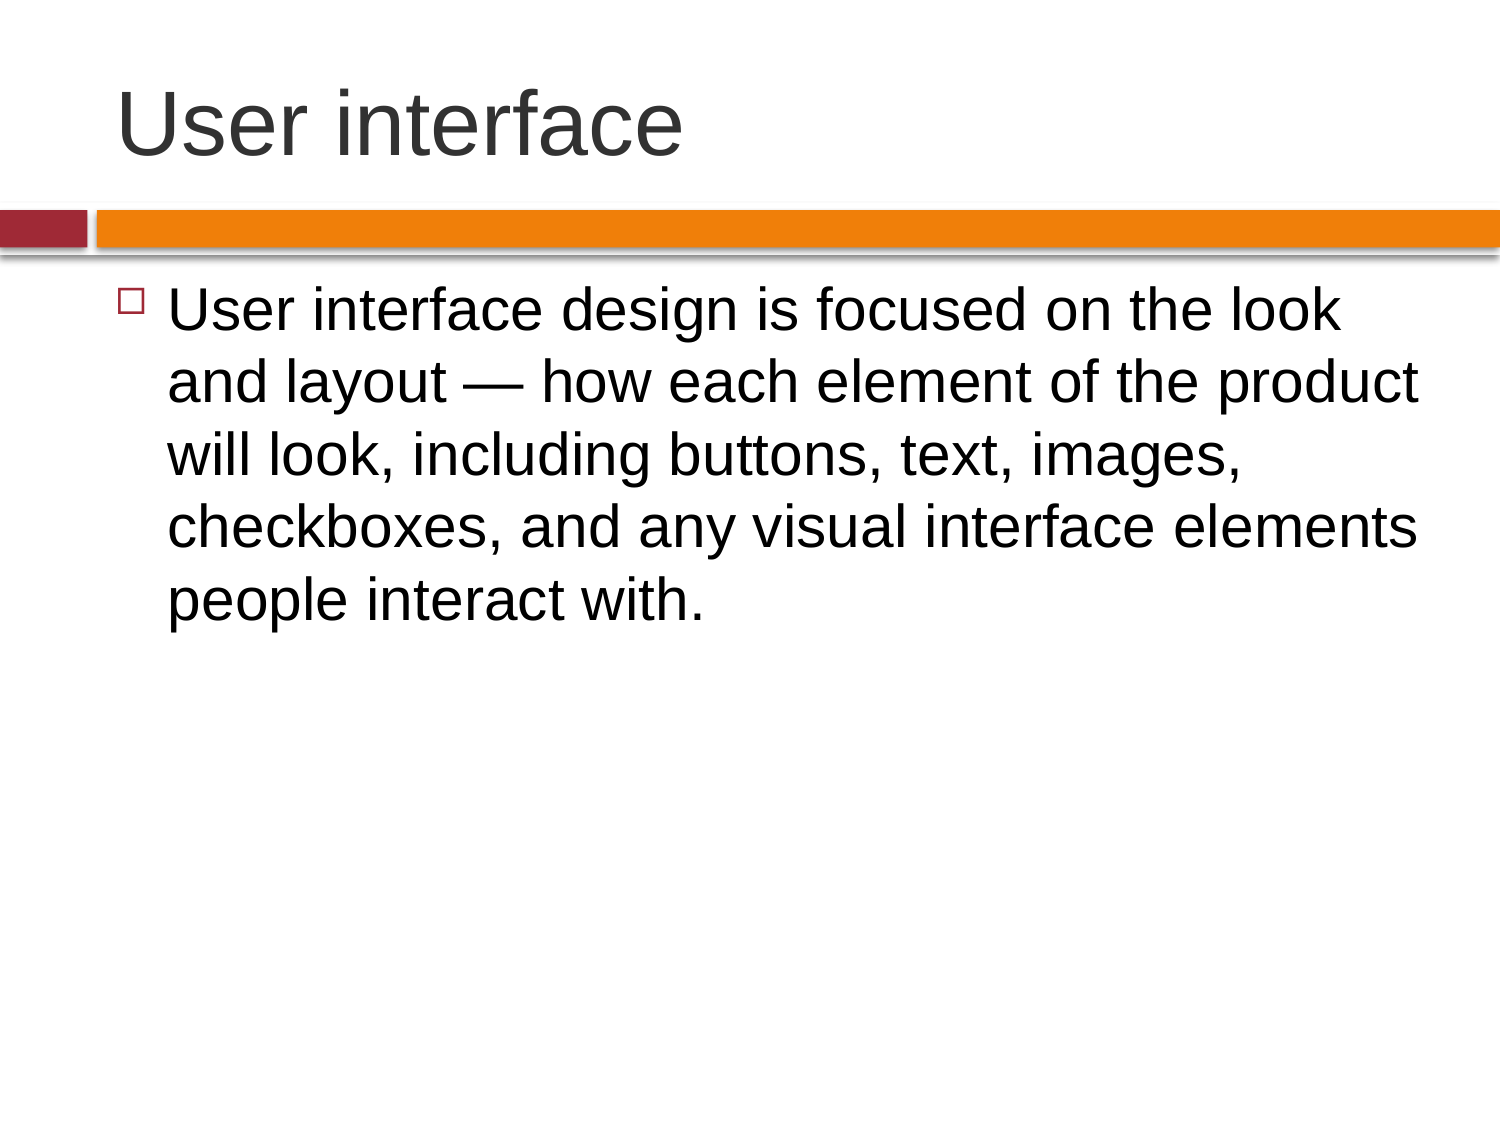

# User interface
User interface design is focused on the look and layout — how each element of the product will look, including buttons, text, images, checkboxes, and any visual interface elements people interact with.